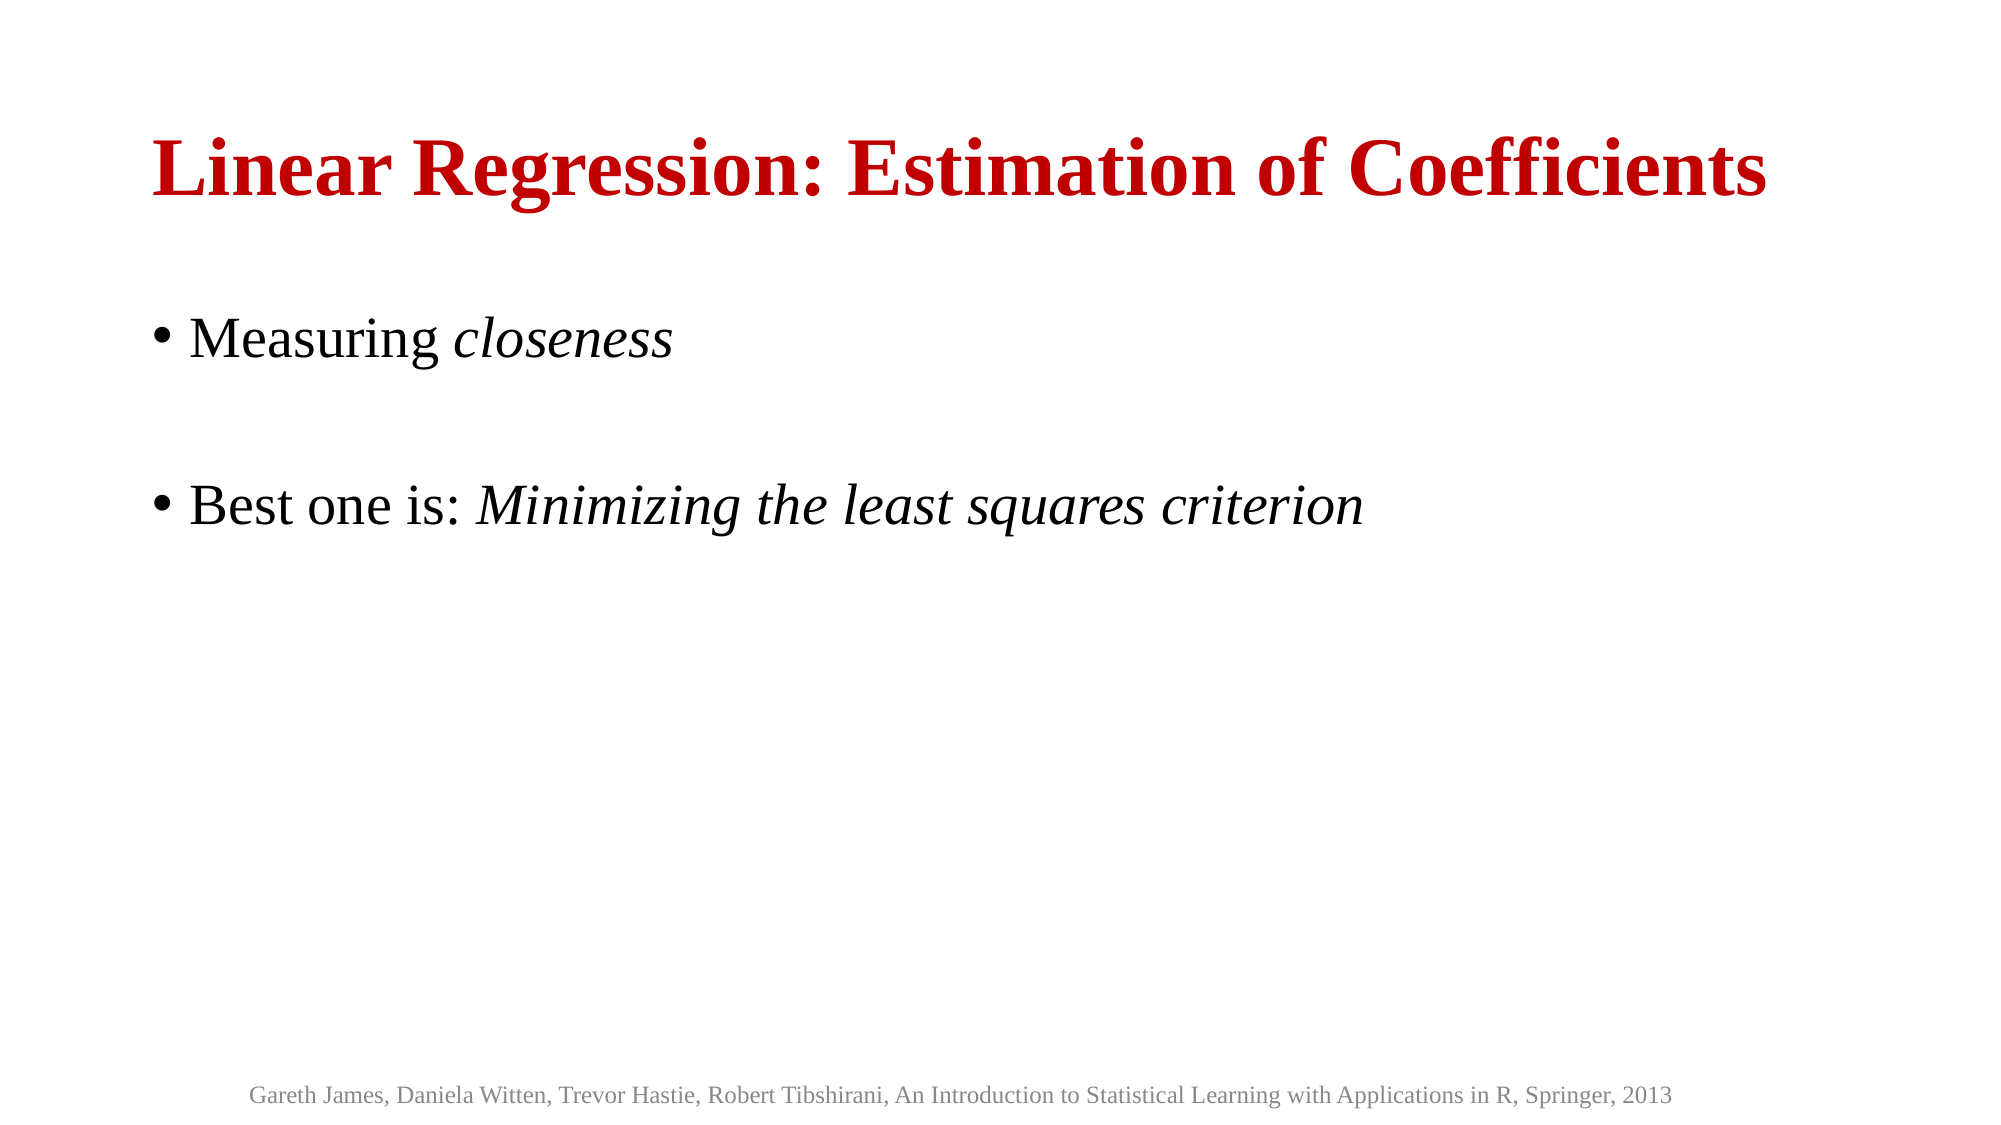

# Linear Regression: Estimation of Coefficients
Measuring closeness

Best one is: Minimizing the least squares criterion
Gareth James, Daniela Witten, Trevor Hastie, Robert Tibshirani, An Introduction to Statistical Learning with Applications in R, Springer, 2013